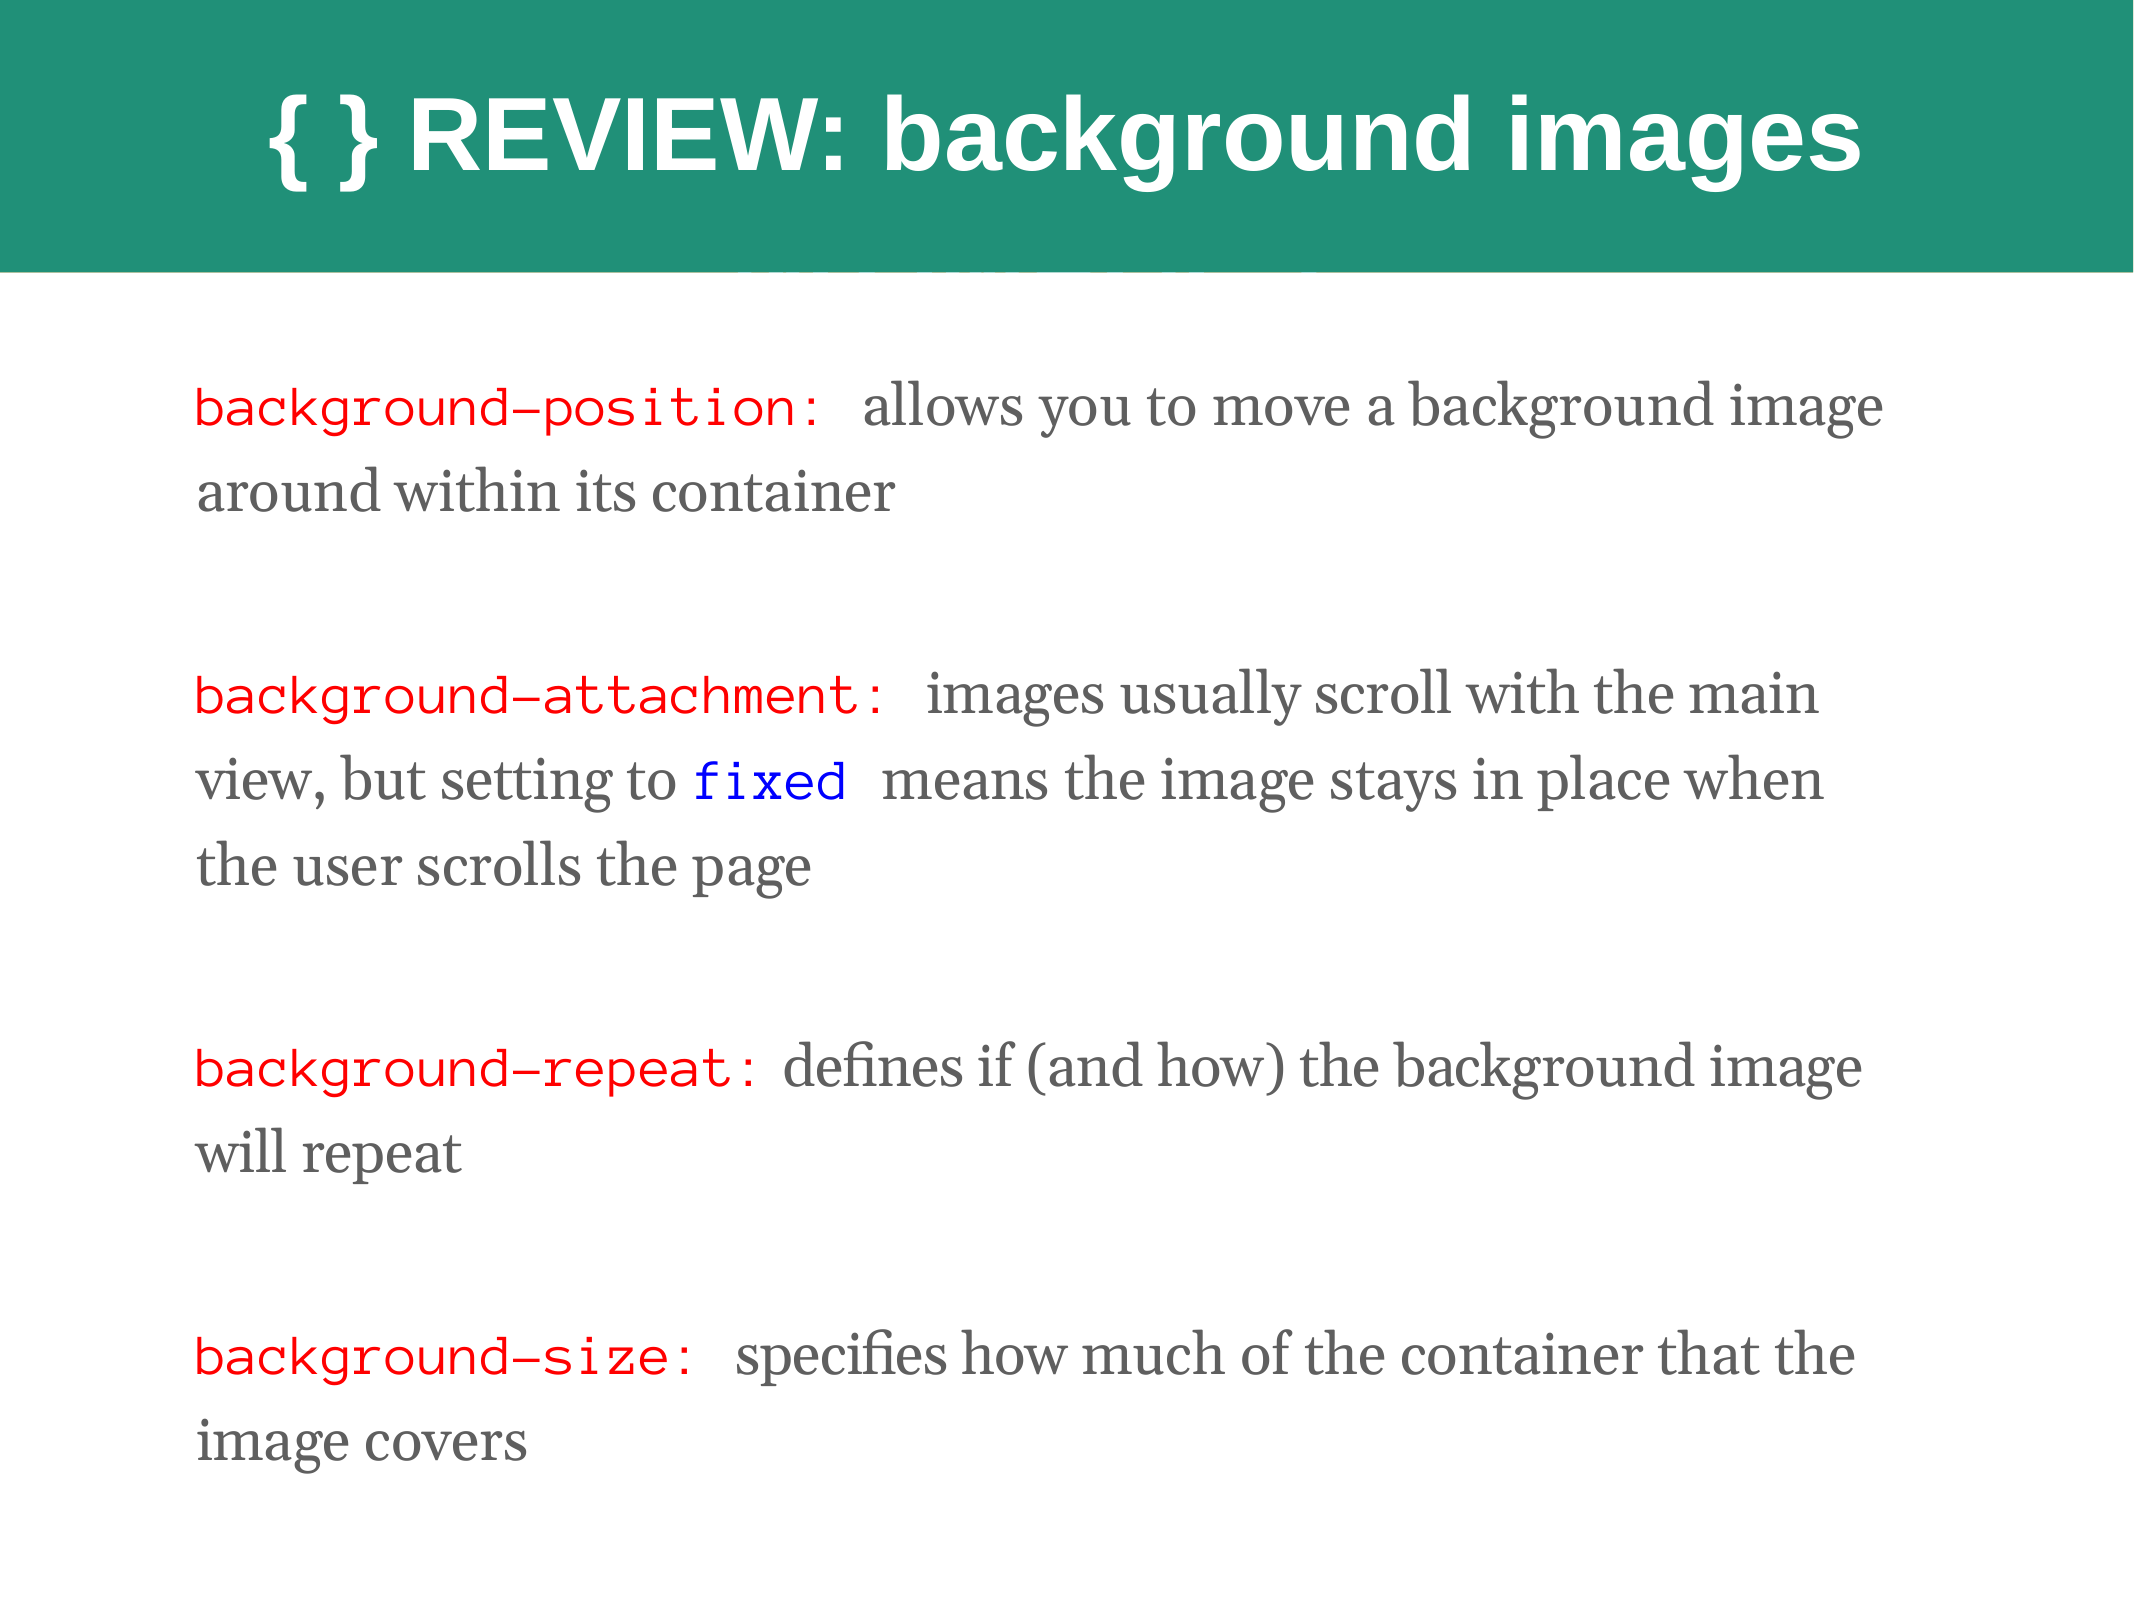

{ } REVIEW: background images
# BACKGROUND IMAGES
background-position: allows you to move a background image around within its container

background-attachment: images usually scroll with the main view, but setting to fixed means the image stays in place when the user scrolls the page

background-repeat: defines if (and how) the background image will repeat

background-size: specifies how much of the container that the image covers